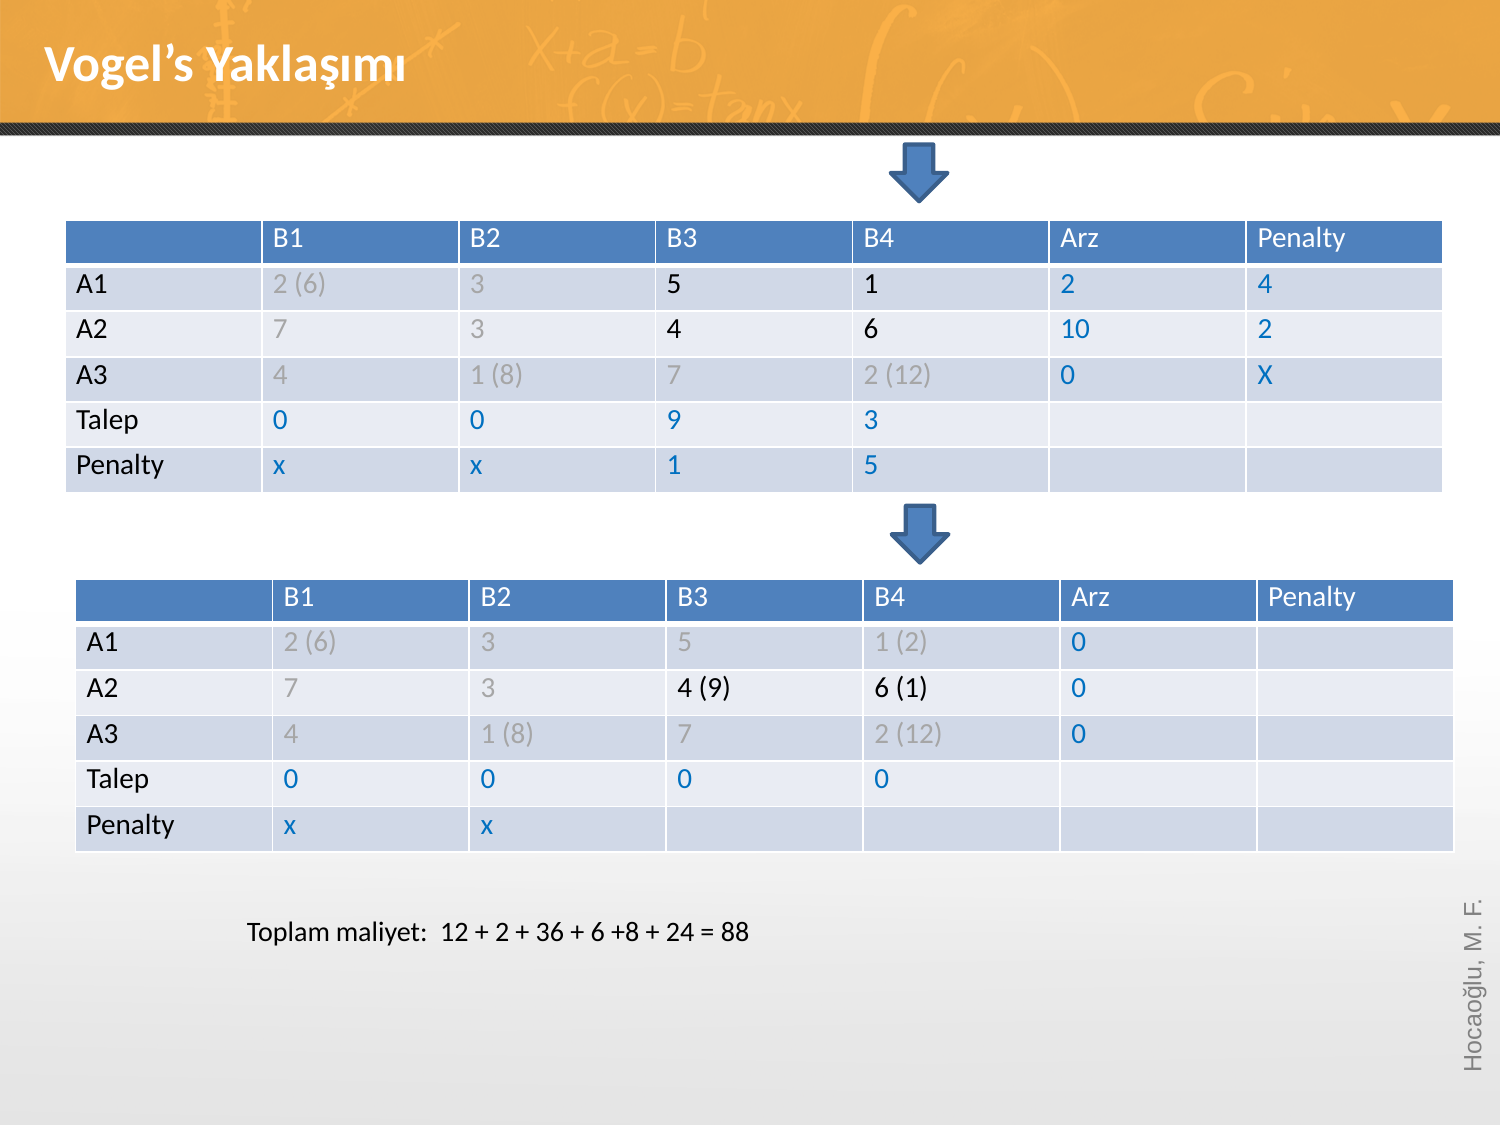

# Vogel’s Yaklaşımı

|  | B1 | B2 | B3 | B4 | Arz | Penalty |
| --- | --- | --- | --- | --- | --- | --- |
| A1 | 2 (6) | 3 | 5 | 1 | 2 | 4 |
| A2 | 7 | 3 | 4 | 6 | 10 | 2 |
| A3 | 4 | 1 (8) | 7 | 2 (12) | 0 | X |
| Talep | 0 | 0 | 9 | 3 |  |  |
| Penalty | x | x | 1 | 5 |  |  |

|  | B1 | B2 | B3 | B4 | Arz | Penalty |
| --- | --- | --- | --- | --- | --- | --- |
| A1 | 2 (6) | 3 | 5 | 1 (2) | 0 |  |
| A2 | 7 | 3 | 4 (9) | 6 (1) | 0 |  |
| A3 | 4 | 1 (8) | 7 | 2 (12) | 0 |  |
| Talep | 0 | 0 | 0 | 0 |  |  |
| Penalty | x | x |  |  |  |  |
Toplam maliyet:  12 + 2 + 36 + 6 +8 + 24 = 88